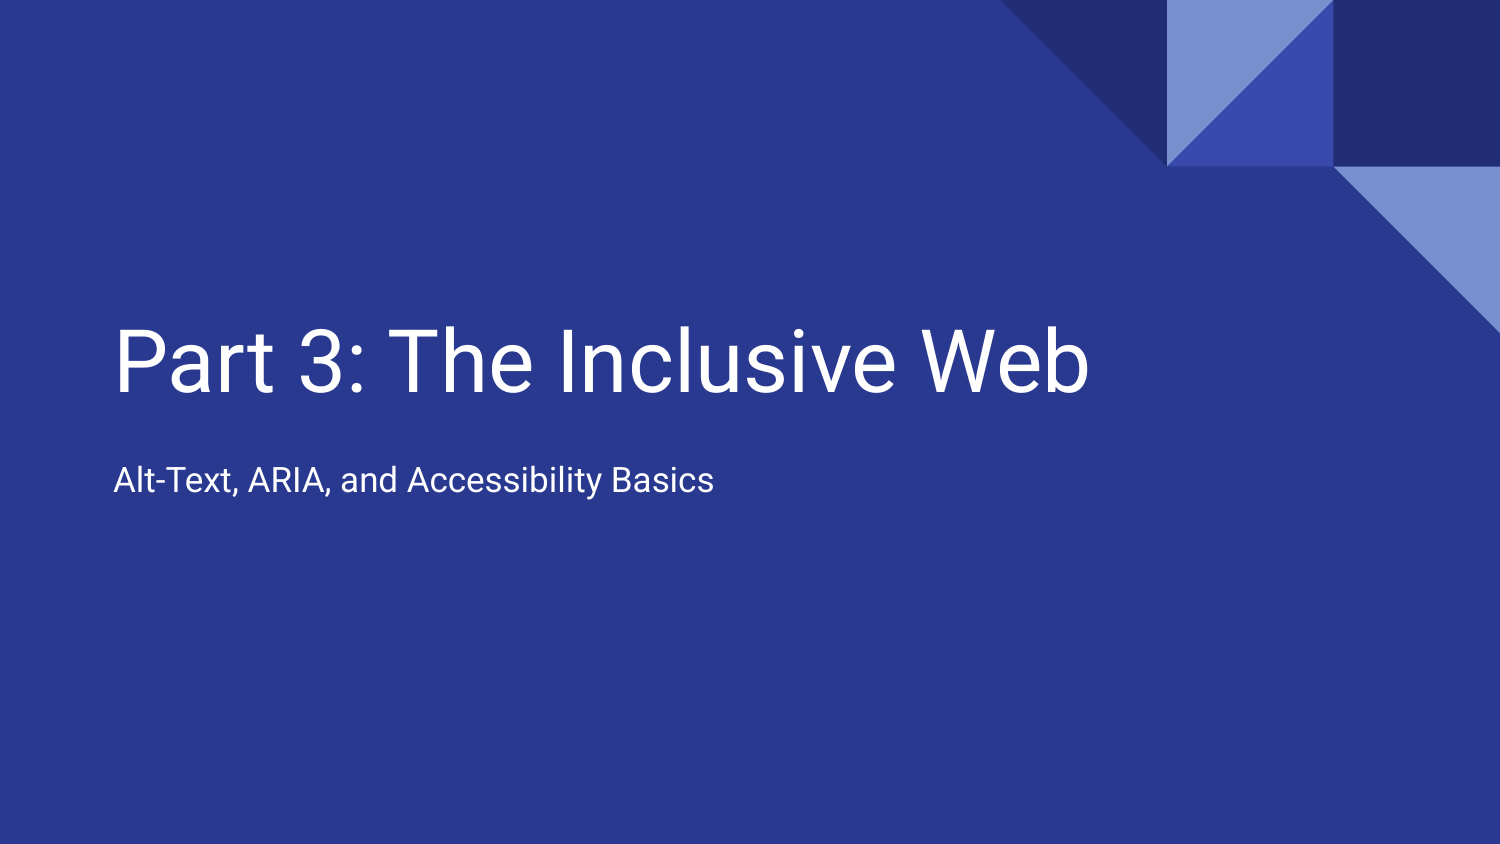

# Part 3: The Inclusive Web
Alt-Text, ARIA, and Accessibility Basics